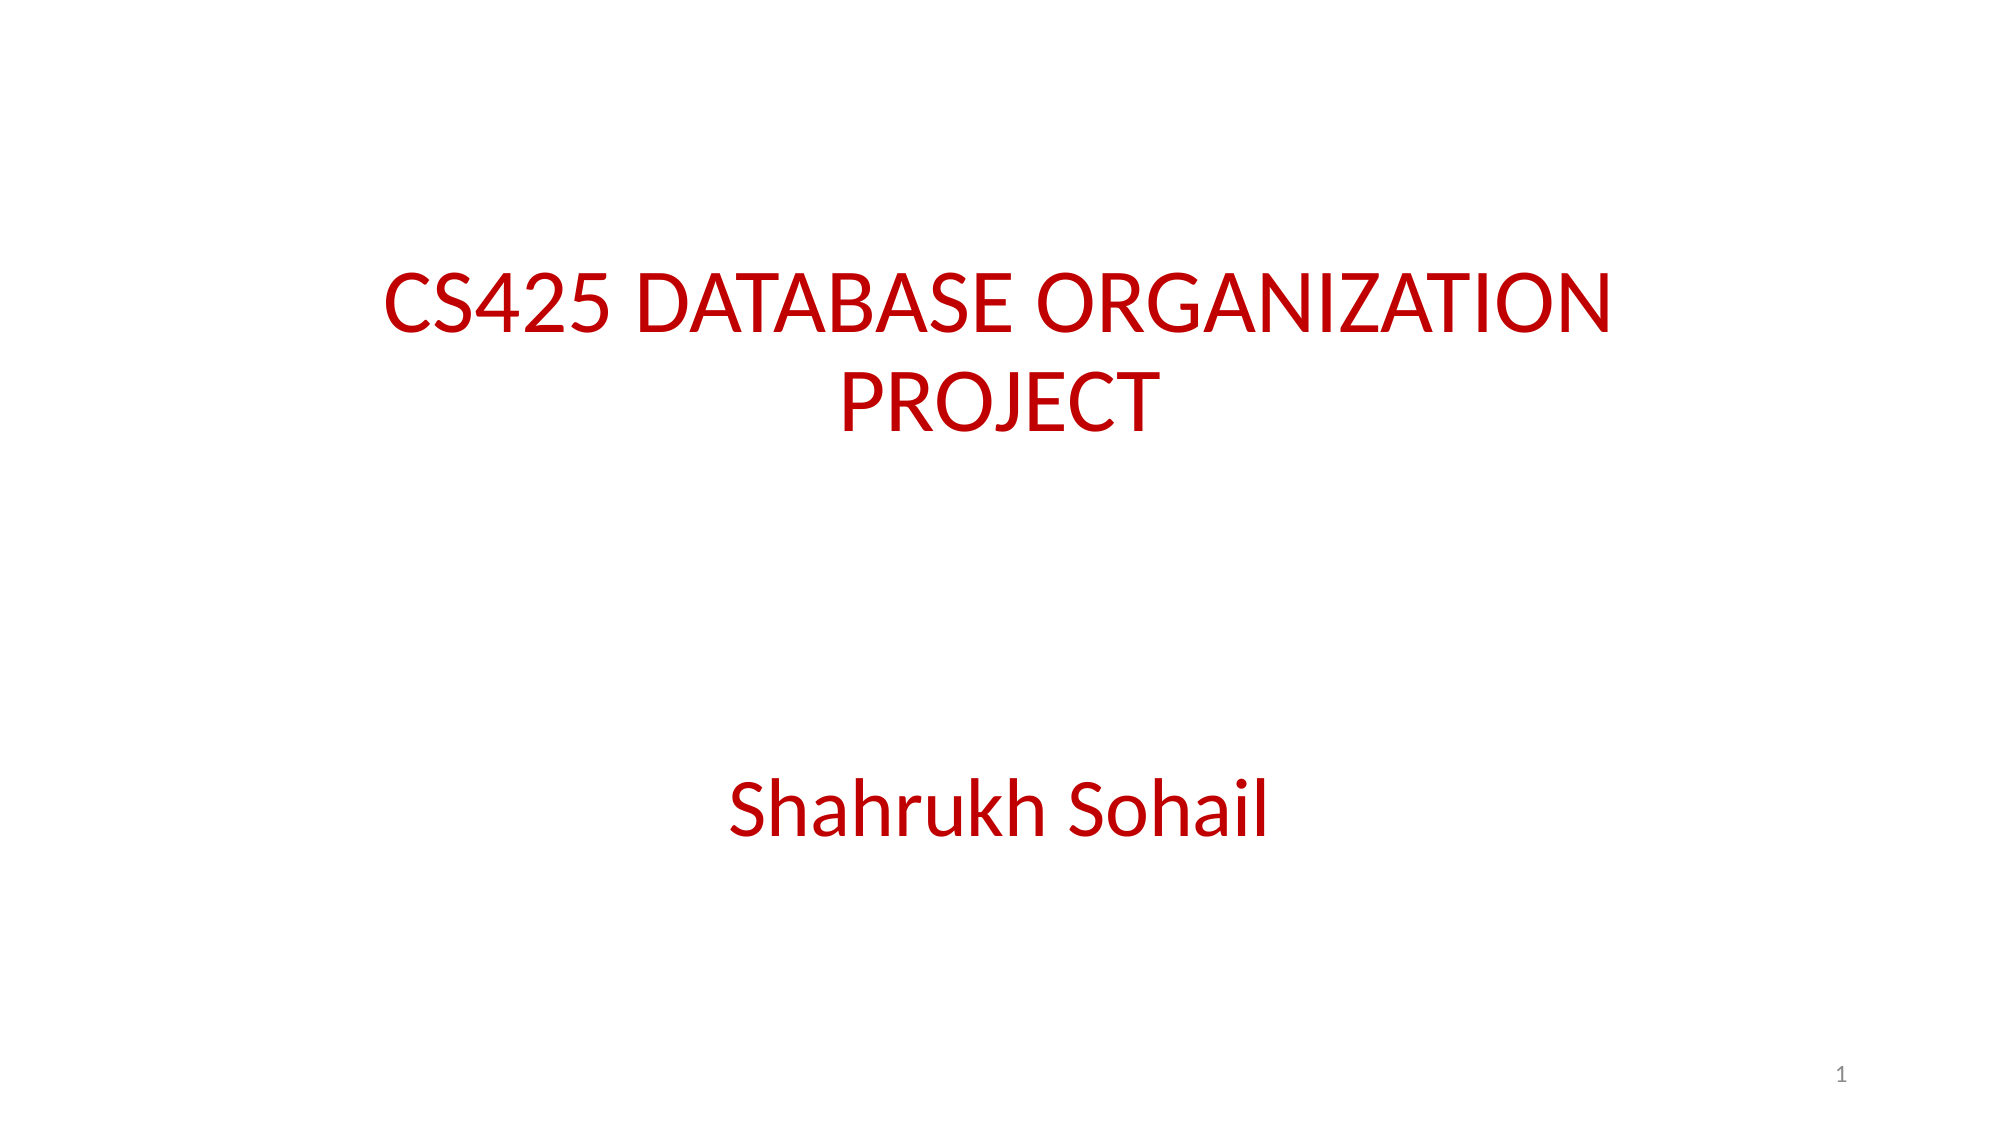

# CS425 DATABASE ORGANIZATION PROJECT
Shahrukh Sohail
1